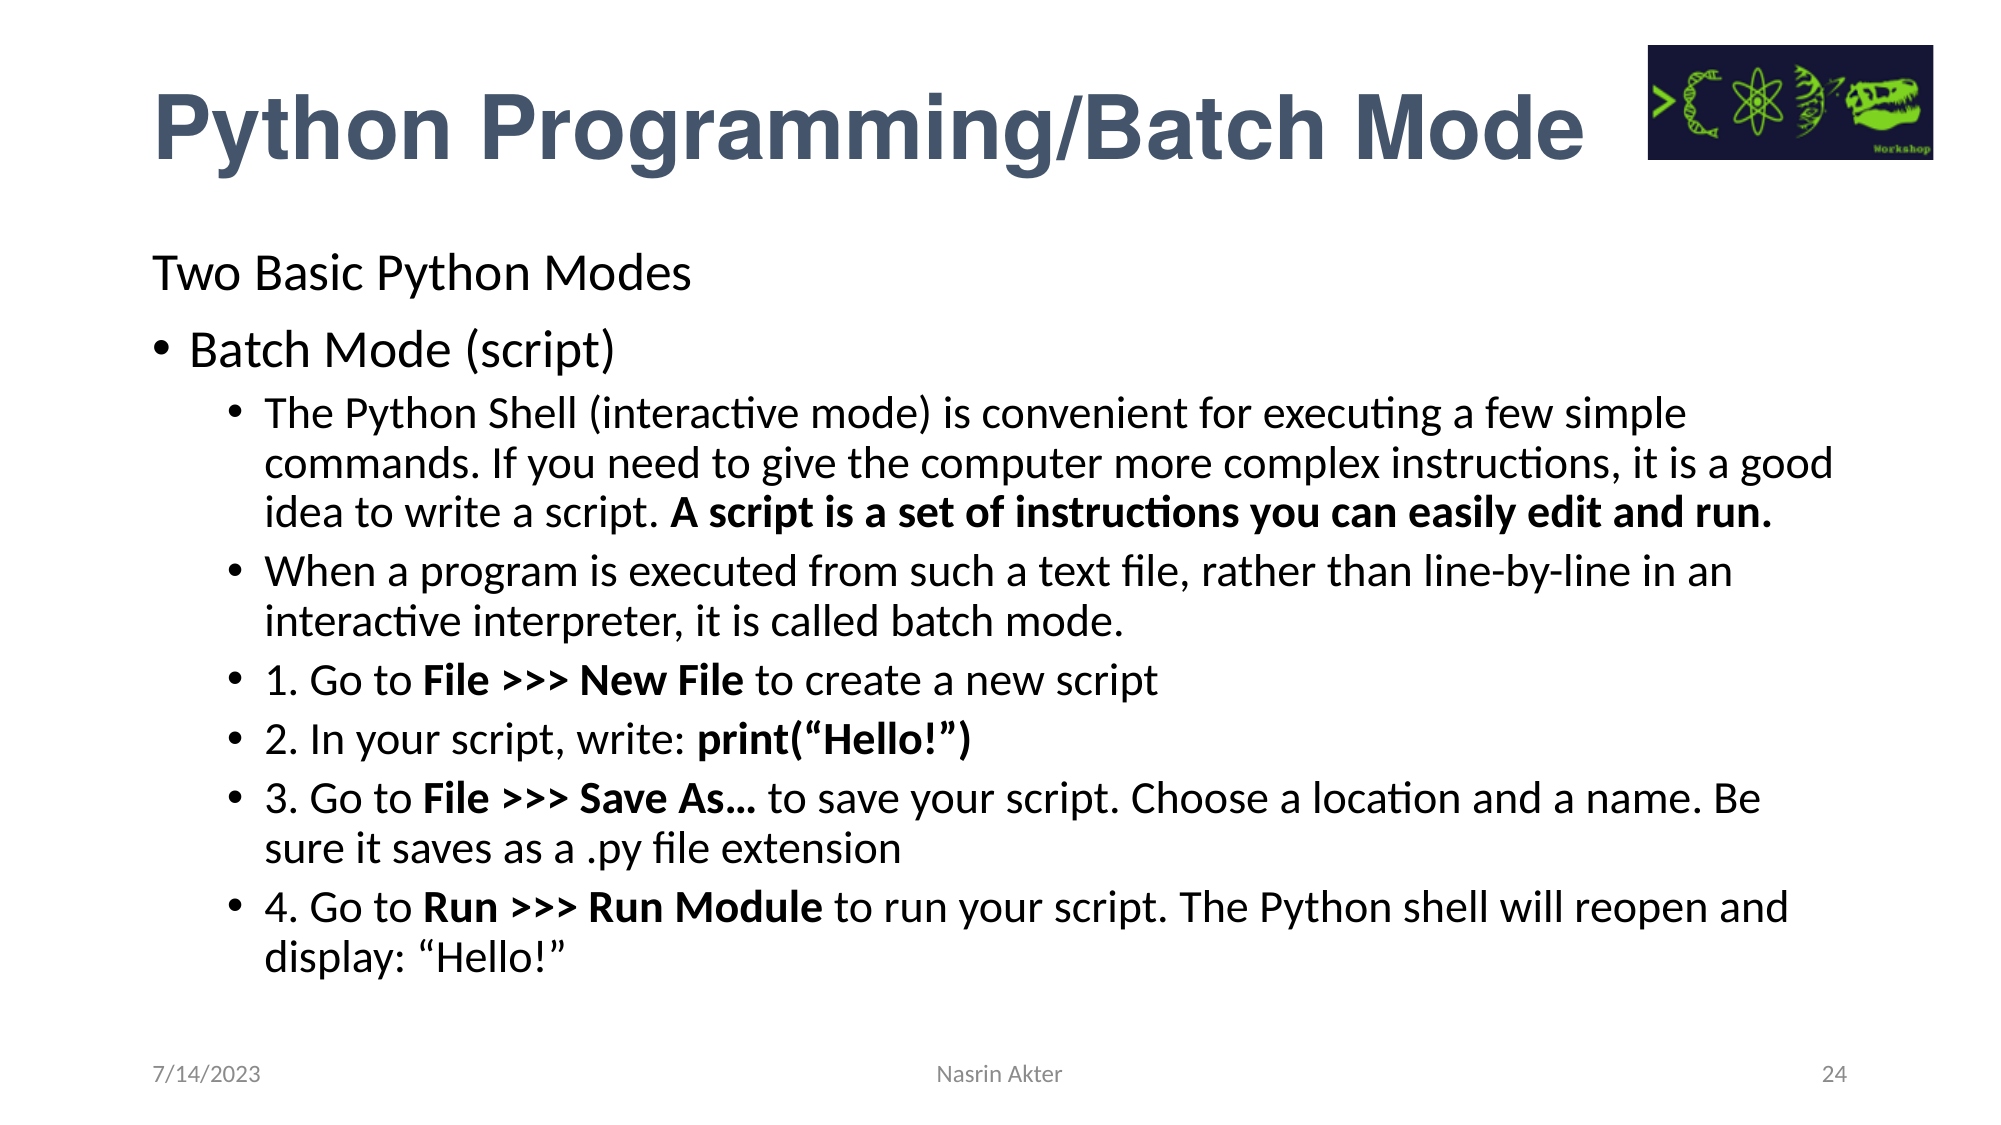

Python Programming/Batch Mode
Two Basic Python Modes
Batch Mode (script)
The Python Shell (interactive mode) is convenient for executing a few simple commands. If you need to give the computer more complex instructions, it is a good idea to write a script. A script is a set of instructions you can easily edit and run.
When a program is executed from such a text file, rather than line-by-line in an interactive interpreter, it is called batch mode.
1. Go to File >>> New File to create a new script
2. In your script, write: print(“Hello!”)
3. Go to File >>> Save As… to save your script. Choose a location and a name. Be sure it saves as a .py file extension
4. Go to Run >>> Run Module to run your script. The Python shell will reopen and display: “Hello!”
7/14/2023
Nasrin Akter
24